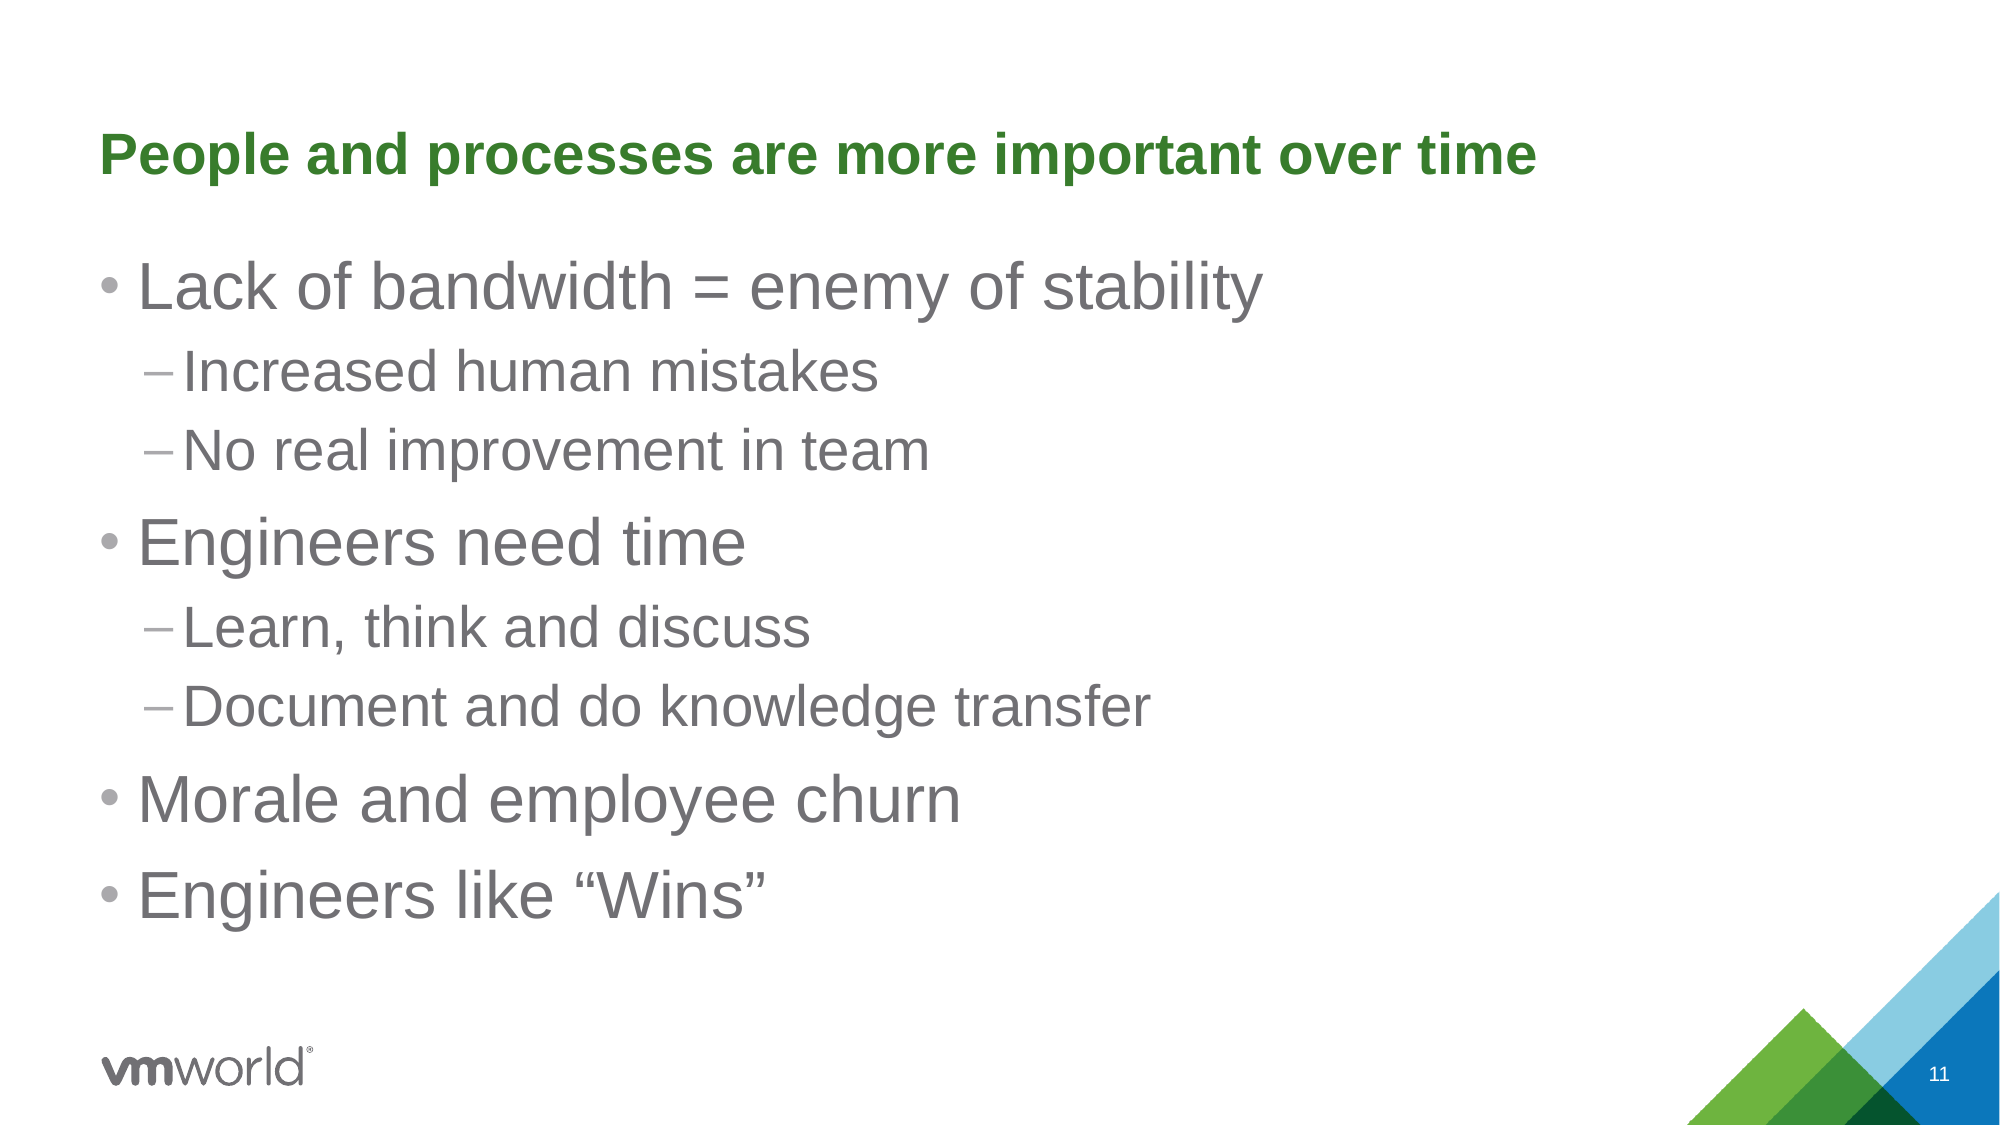

# People and processes are more important over time
Lack of bandwidth = enemy of stability
Increased human mistakes
No real improvement in team
Engineers need time
Learn, think and discuss
Document and do knowledge transfer
Morale and employee churn
Engineers like “Wins”

11